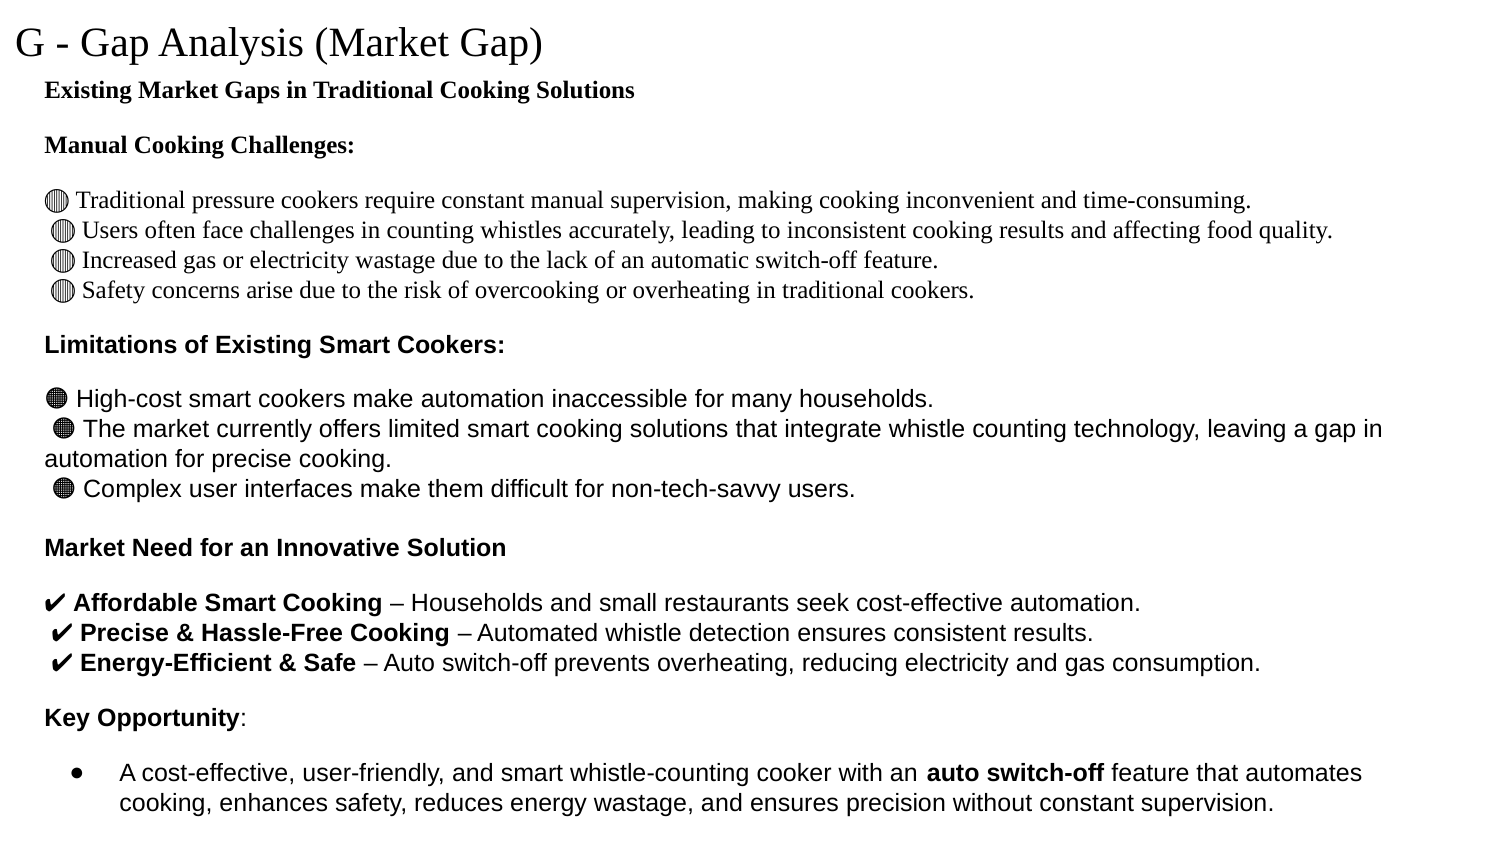

G - Gap Analysis (Market Gap)
Existing Market Gaps in Traditional Cooking Solutions
Manual Cooking Challenges:
🔴 Traditional pressure cookers require constant manual supervision, making cooking inconvenient and time-consuming.
 🔴 Users often face challenges in counting whistles accurately, leading to inconsistent cooking results and affecting food quality.
 🔴 Increased gas or electricity wastage due to the lack of an automatic switch-off feature.
 🔴 Safety concerns arise due to the risk of overcooking or overheating in traditional cookers.
Limitations of Existing Smart Cookers:
🟠 High-cost smart cookers make automation inaccessible for many households.
 🟠 The market currently offers limited smart cooking solutions that integrate whistle counting technology, leaving a gap in automation for precise cooking.
 🟠 Complex user interfaces make them difficult for non-tech-savvy users.
Market Need for an Innovative Solution
✔️ Affordable Smart Cooking – Households and small restaurants seek cost-effective automation.
 ✔️ Precise & Hassle-Free Cooking – Automated whistle detection ensures consistent results.
 ✔️ Energy-Efficient & Safe – Auto switch-off prevents overheating, reducing electricity and gas consumption.
Key Opportunity:
A cost-effective, user-friendly, and smart whistle-counting cooker with an auto switch-off feature that automates cooking, enhances safety, reduces energy wastage, and ensures precision without constant supervision.